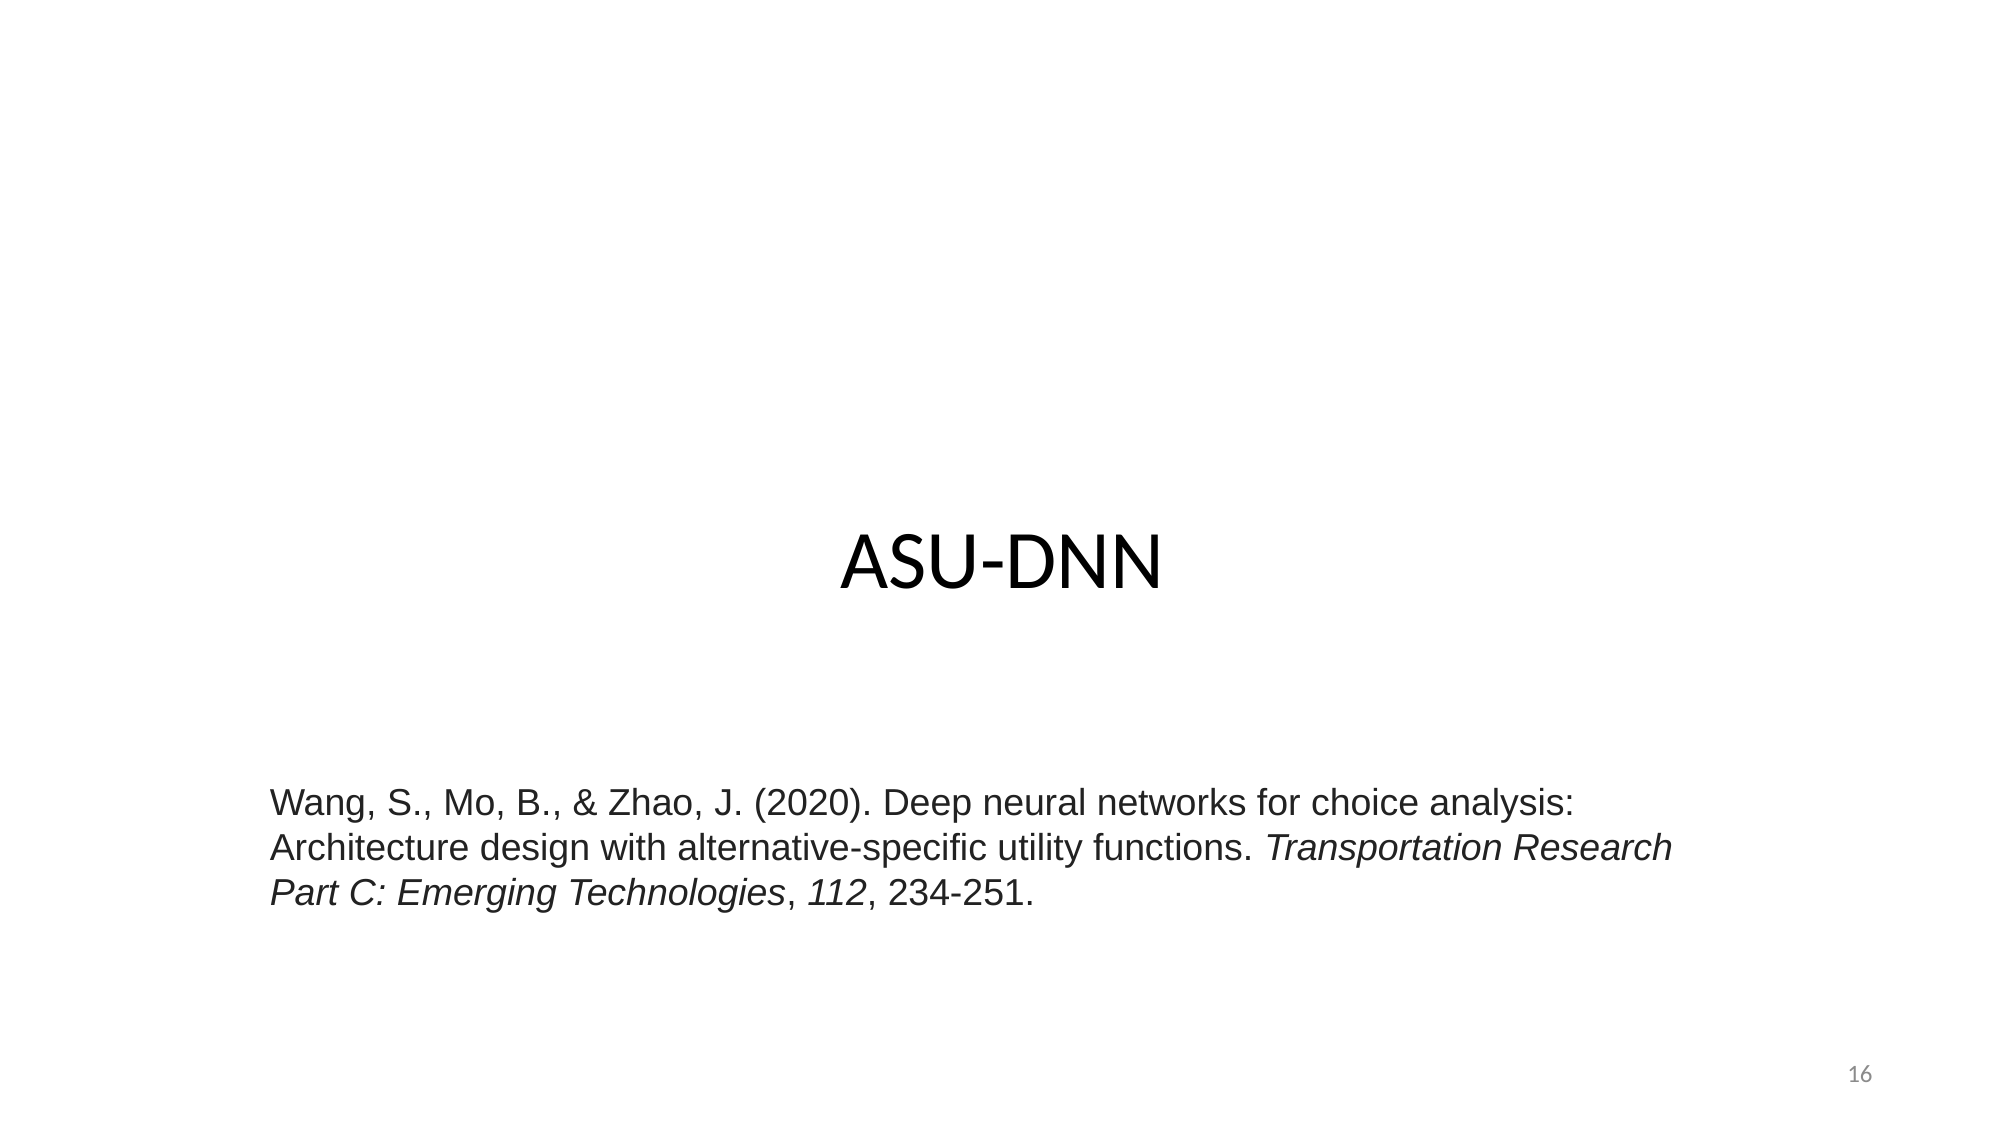

# ASU-DNN

Wang, S., Mo, B., & Zhao, J. (2020). Deep neural networks for choice analysis: Architecture design with alternative-specific utility functions. Transportation Research Part C: Emerging Technologies, 112, 234-251.
16